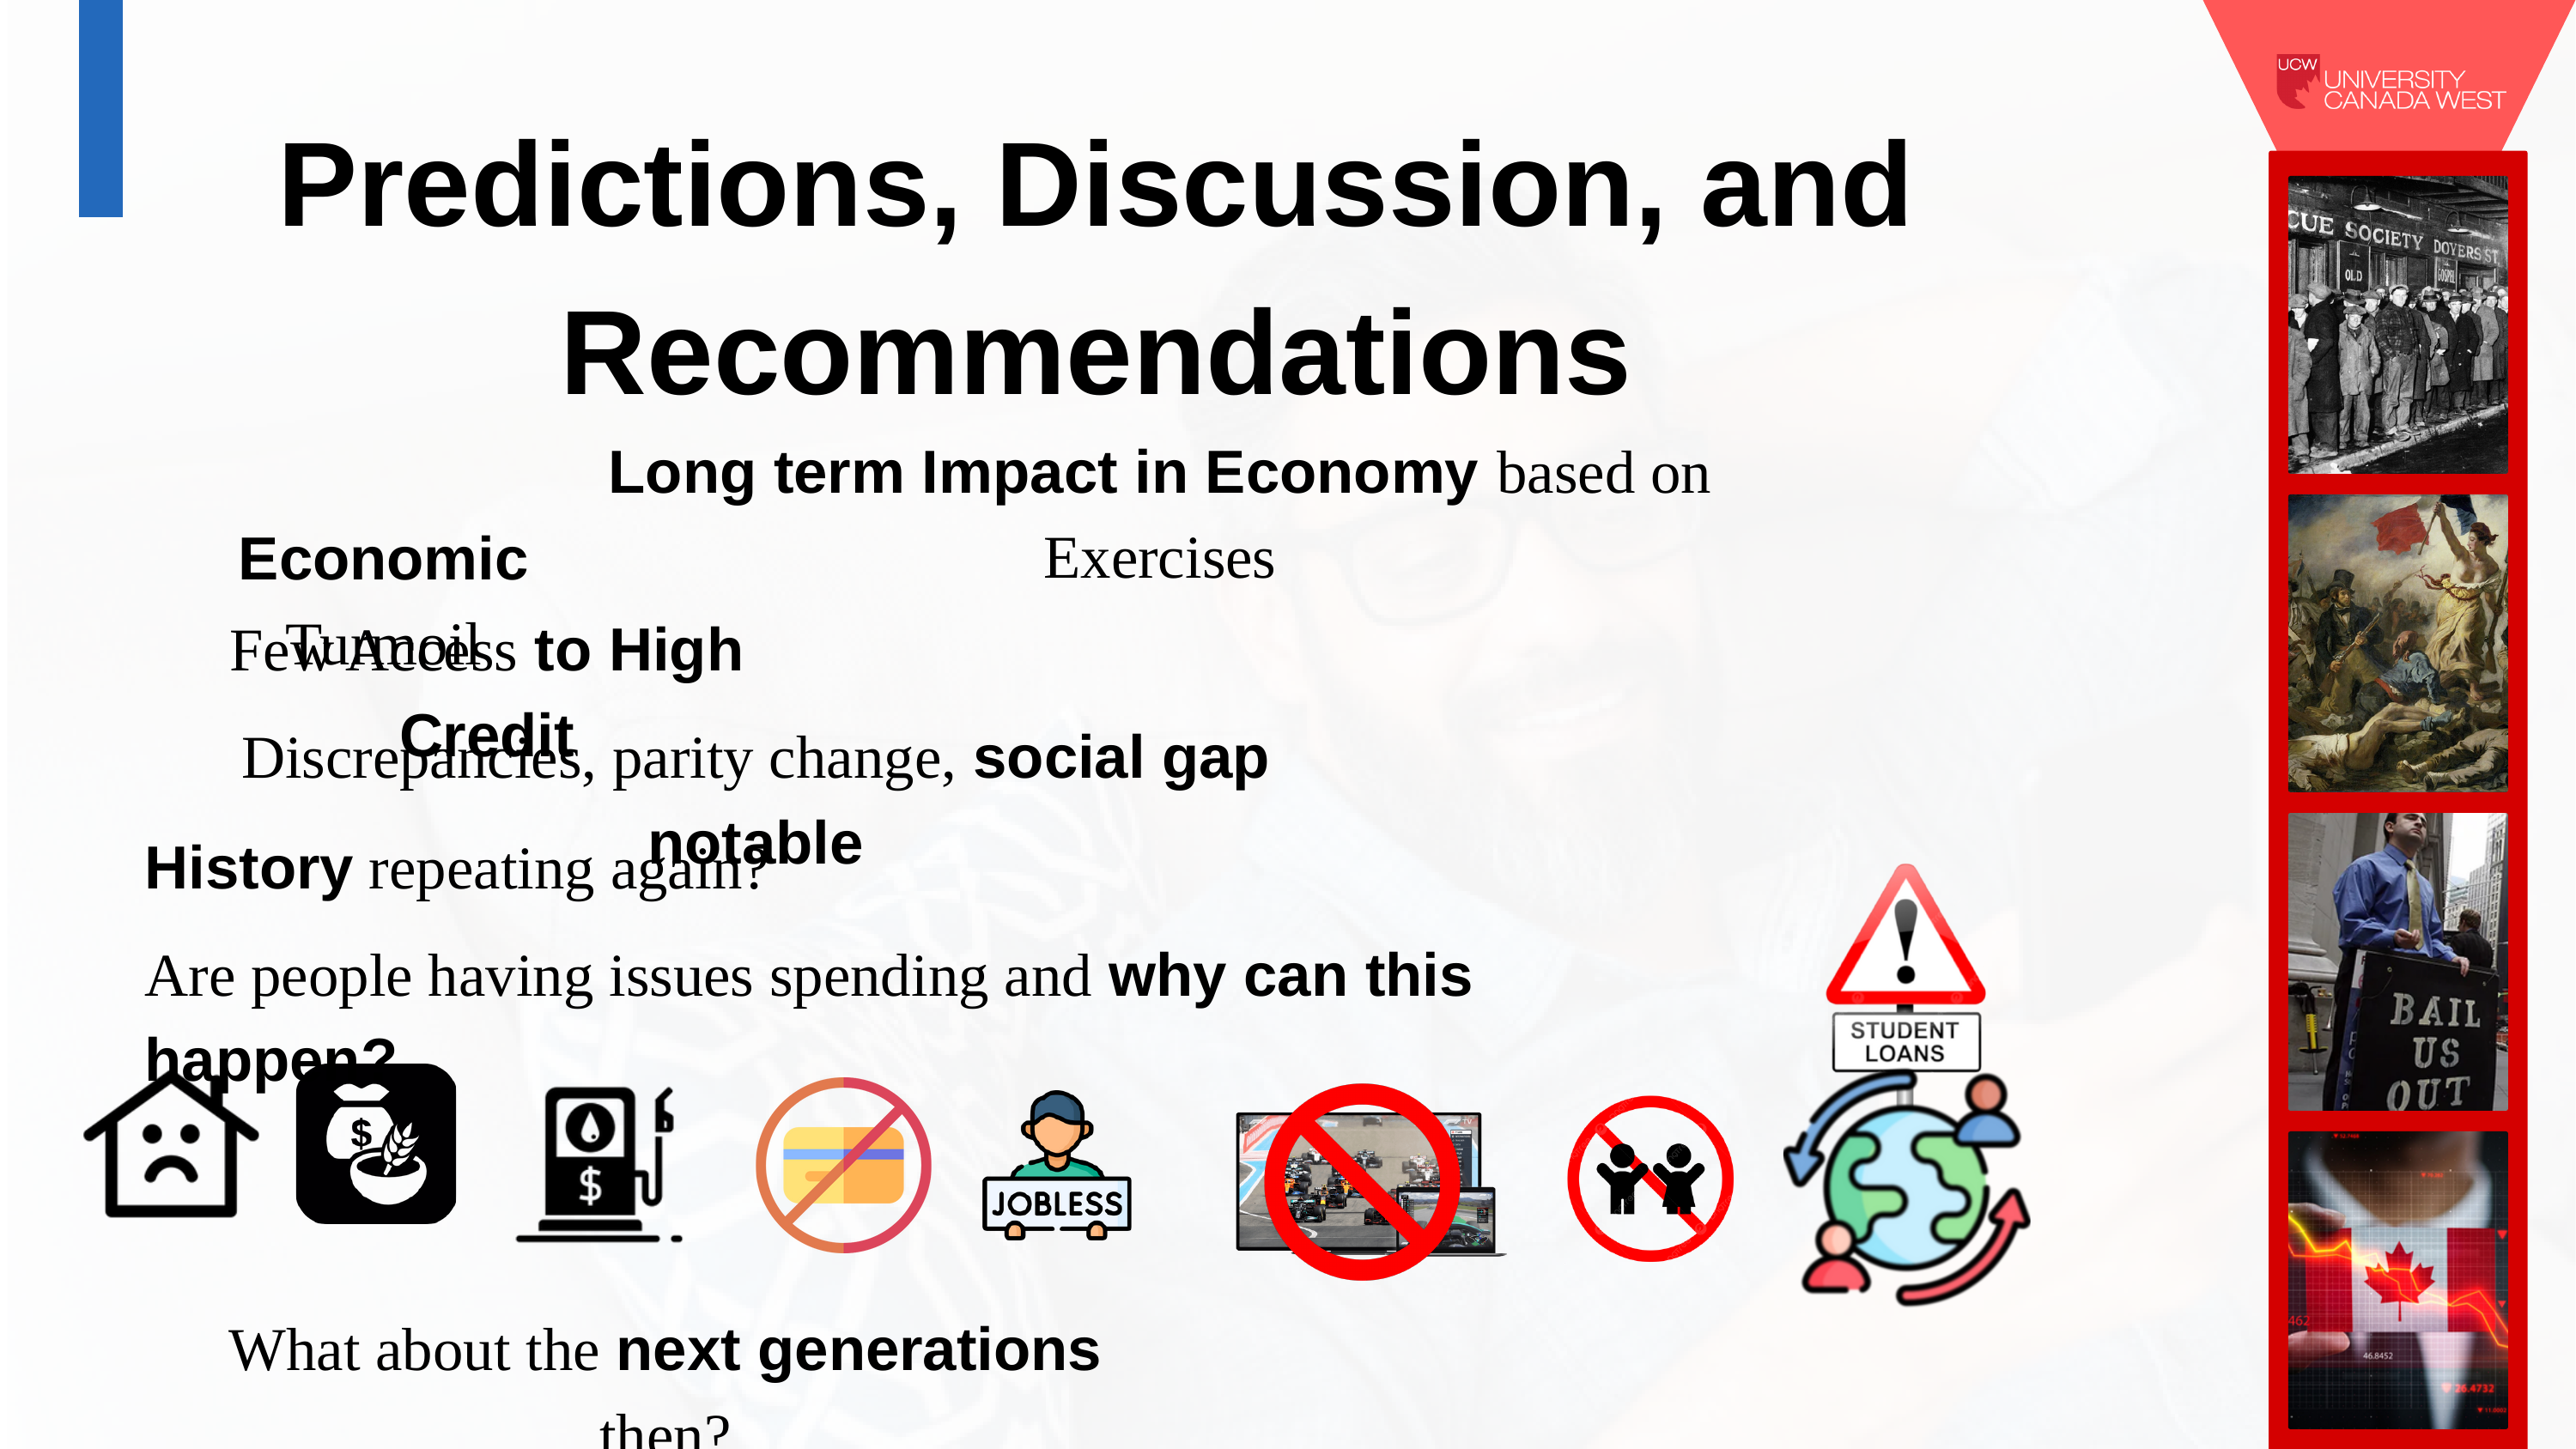

Predictions, Discussion, and
Recommendations

Long term Impact in Economy based on Exercises
Economic Turmoil
Few Access to High Credit
Discrepancies, parity change, social gap notable
History repeating again?

Are people having issues spending and why can this happen?

What about the next generations then?